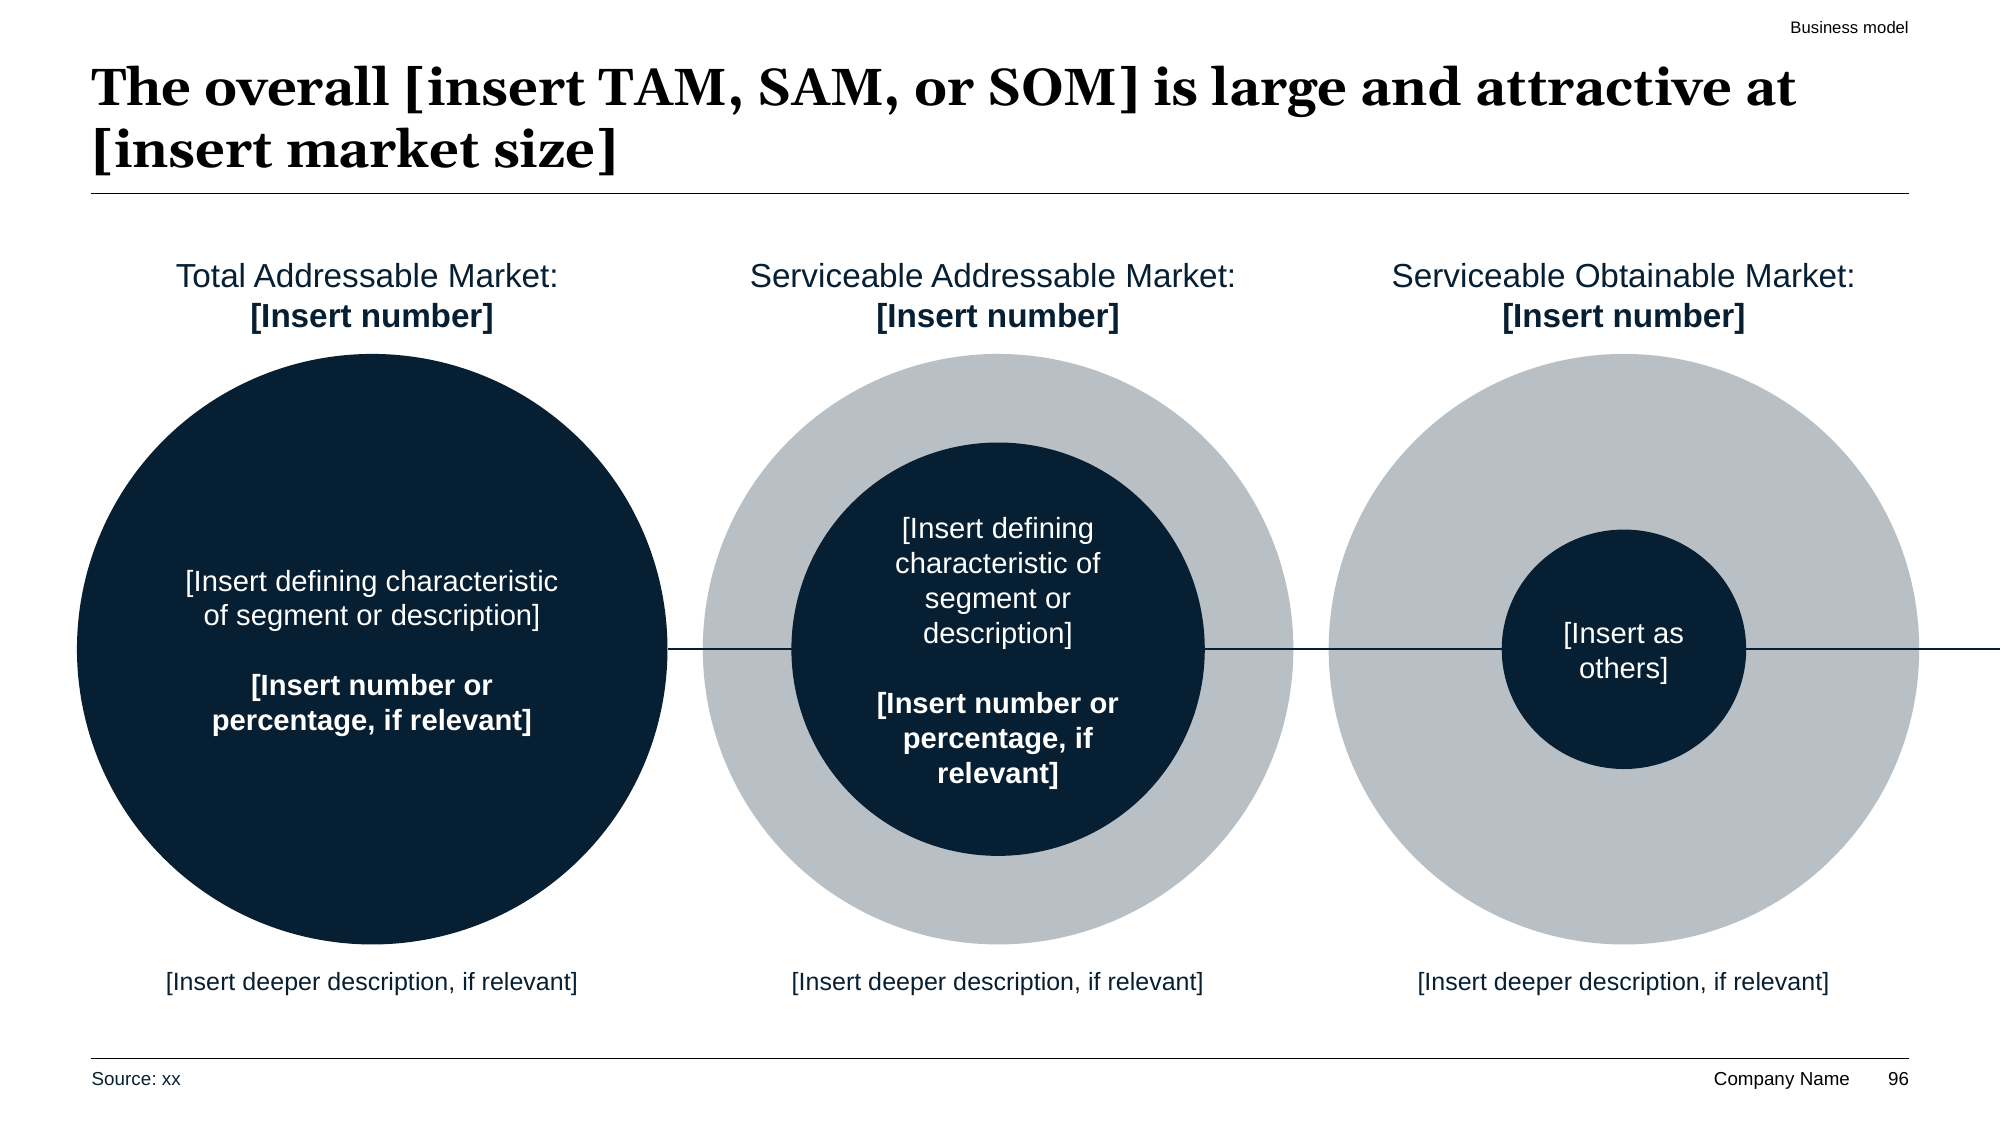

Business model
# The overall [insert TAM, SAM, or SOM] is large and attractive at [insert market size]
Total Addressable Market:
[Insert number]
Serviceable Addressable Market:
[Insert number]
Serviceable Obtainable Market:
[Insert number]
[Insert defining characteristic of segment or description]

[Insert number or percentage, if relevant]

[Insert defining characteristic of segment or description]

[Insert number or percentage, if relevant]
[Insert as others]
[Insert deeper description, if relevant]
[Insert deeper description, if relevant]
[Insert deeper description, if relevant]
Source: xx